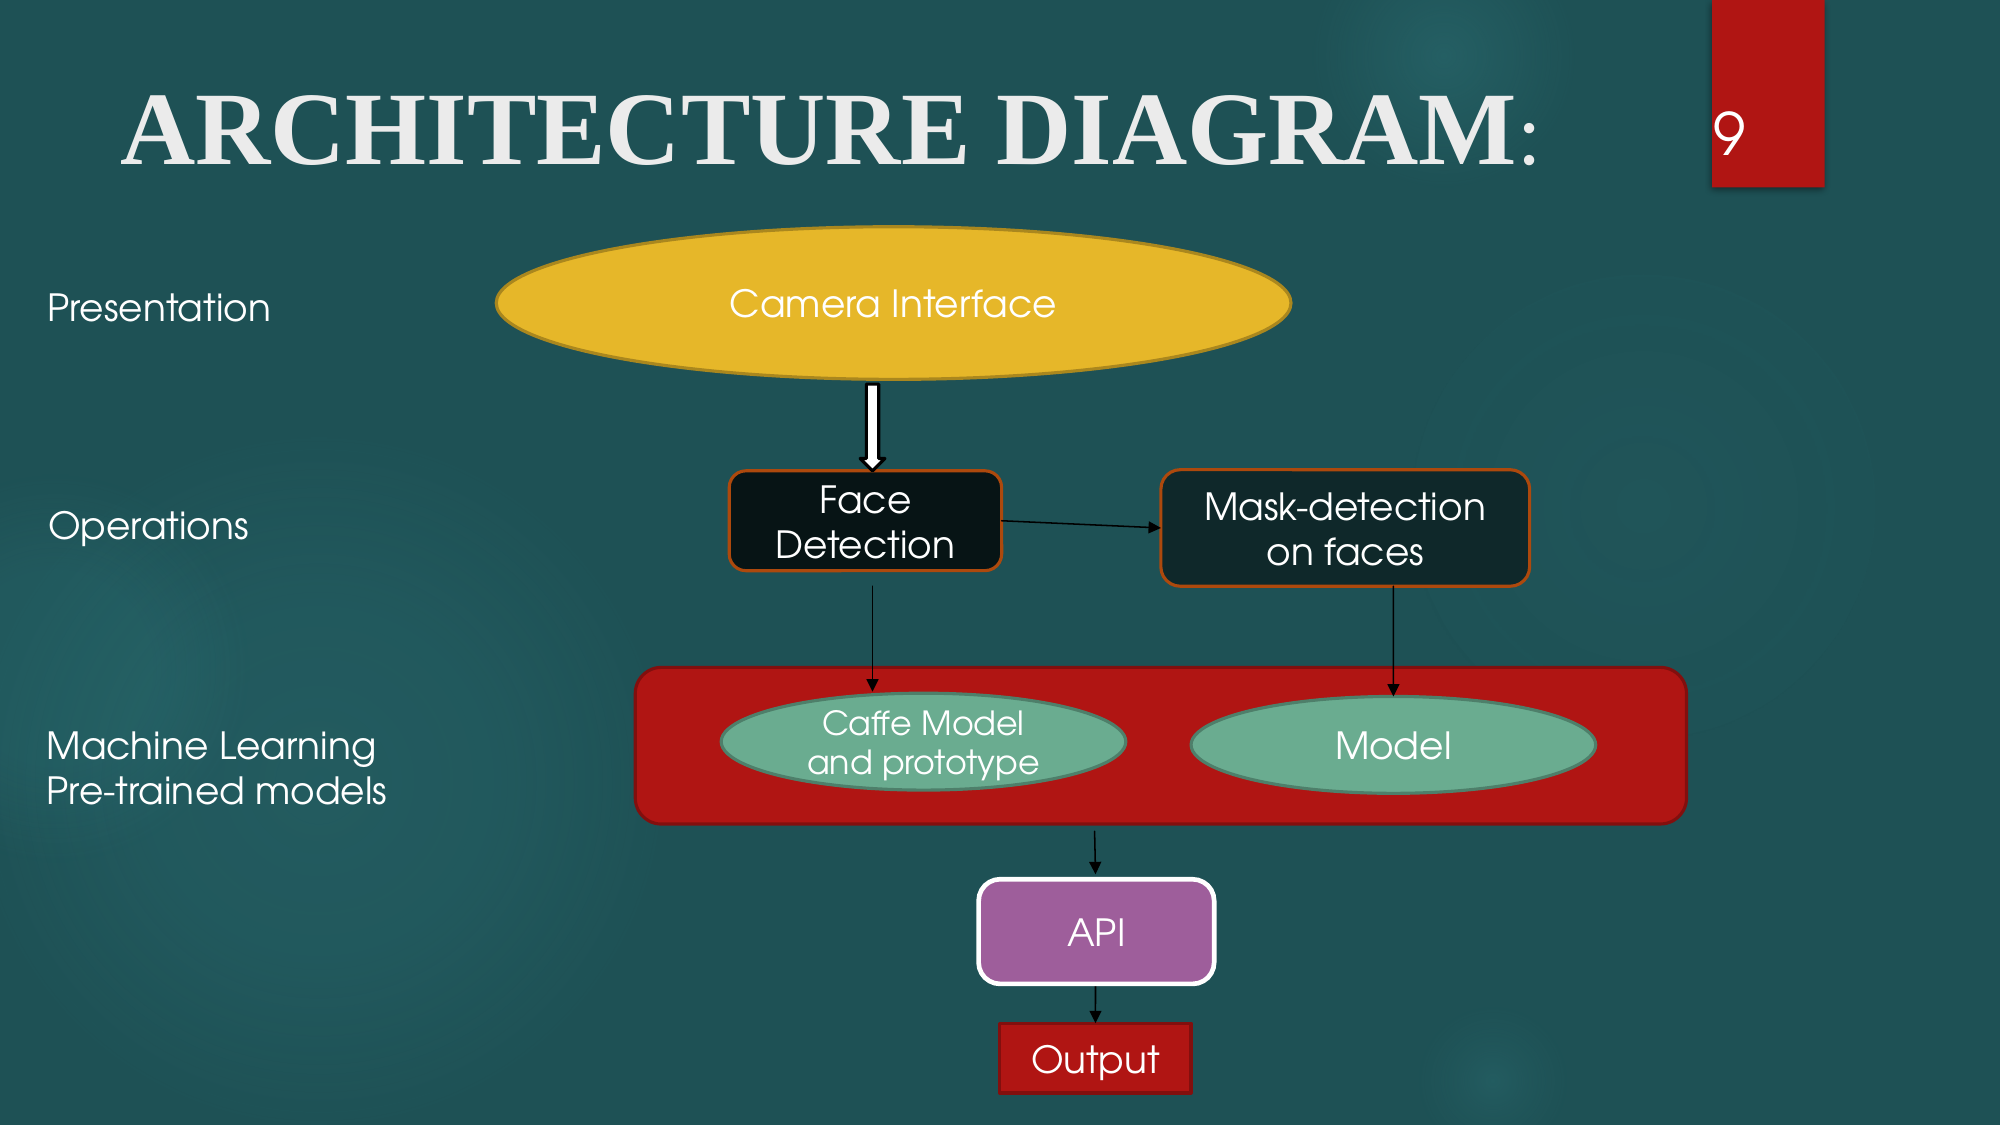

9
# ARCHITECTURE DIAGRAM:
Camera Interface
Presentation

Mask-detection on faces
Face Detection
Operations

Caffe Model and prototype
Model
Machine Learning
Pre-trained models
API
Output